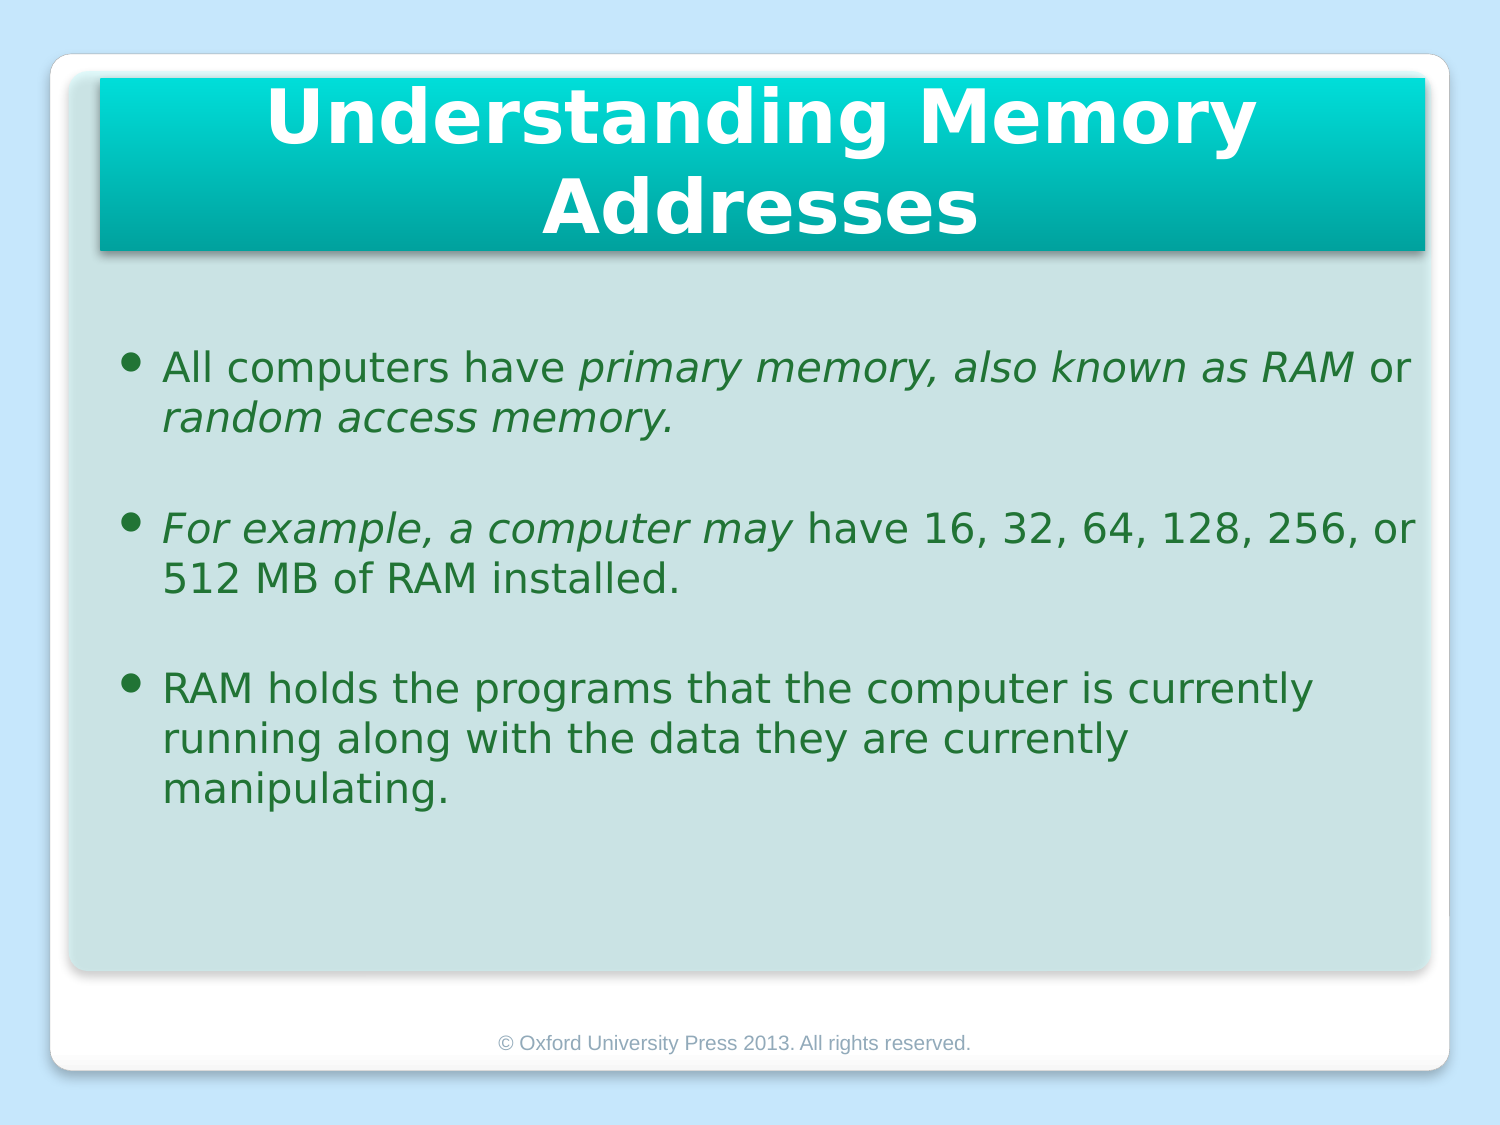

# Understanding Memory Addresses
All computers have primary memory, also known as RAM or random access memory.

For example, a computer may have 16, 32, 64, 128, 256, or 512 MB of RAM installed.

RAM holds the programs that the computer is currently running along with the data they are currently manipulating.
© Oxford University Press 2013. All rights reserved.